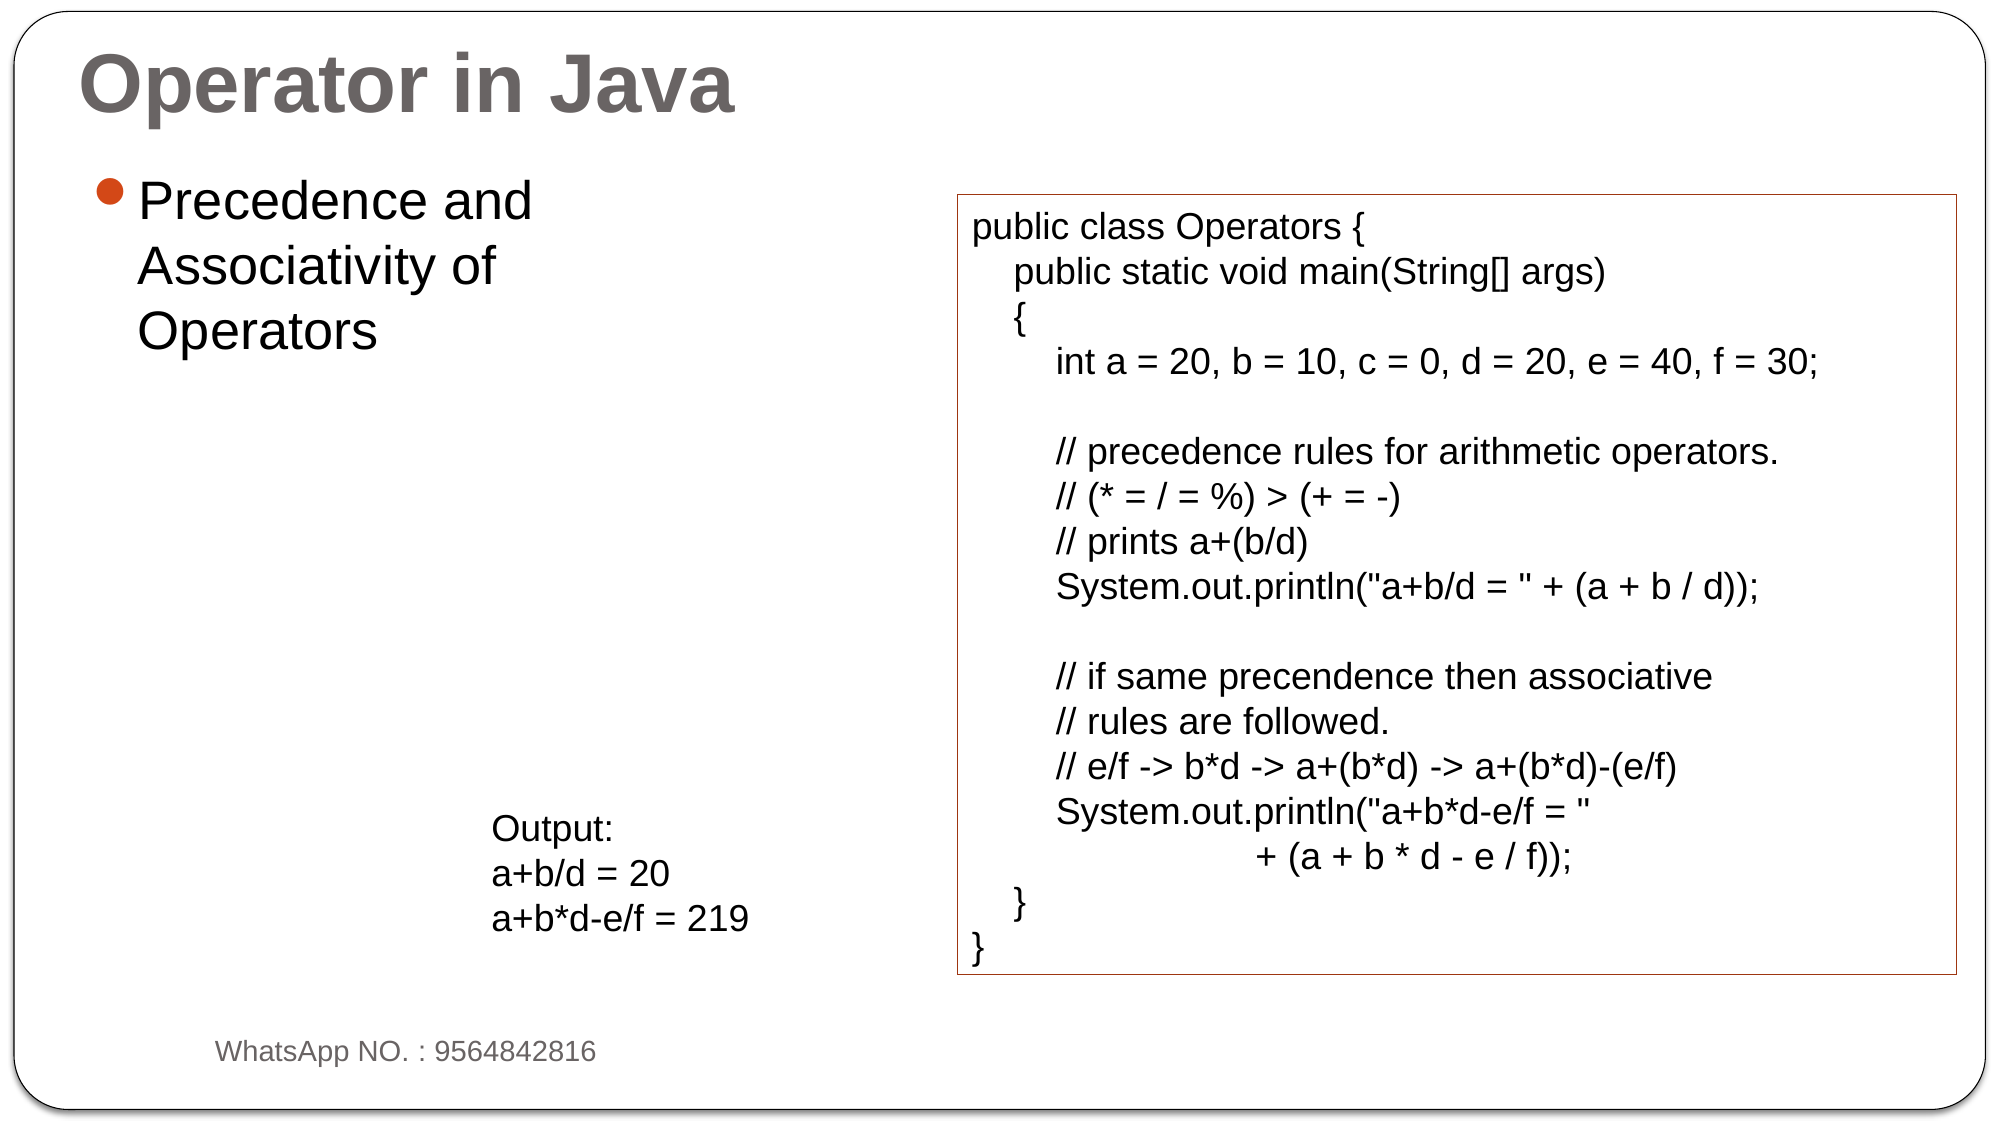

# Operator in Java
Precedence and Associativity of Operators

public class Operators {
    public static void main(String[] args)
    {
        int a = 20, b = 10, c = 0, d = 20, e = 40, f = 30;

        // precedence rules for arithmetic operators.
        // (* = / = %) > (+ = -)
        // prints a+(b/d)
        System.out.println("a+b/d = " + (a + b / d));

        // if same precendence then associative
        // rules are followed.
        // e/f -> b*d -> a+(b*d) -> a+(b*d)-(e/f)
        System.out.println("a+b*d-e/f = "
                           + (a + b * d - e / f));
    }
}
Output:
a+b/d = 20
a+b*d-e/f = 219
WhatsApp NO. : 9564842816